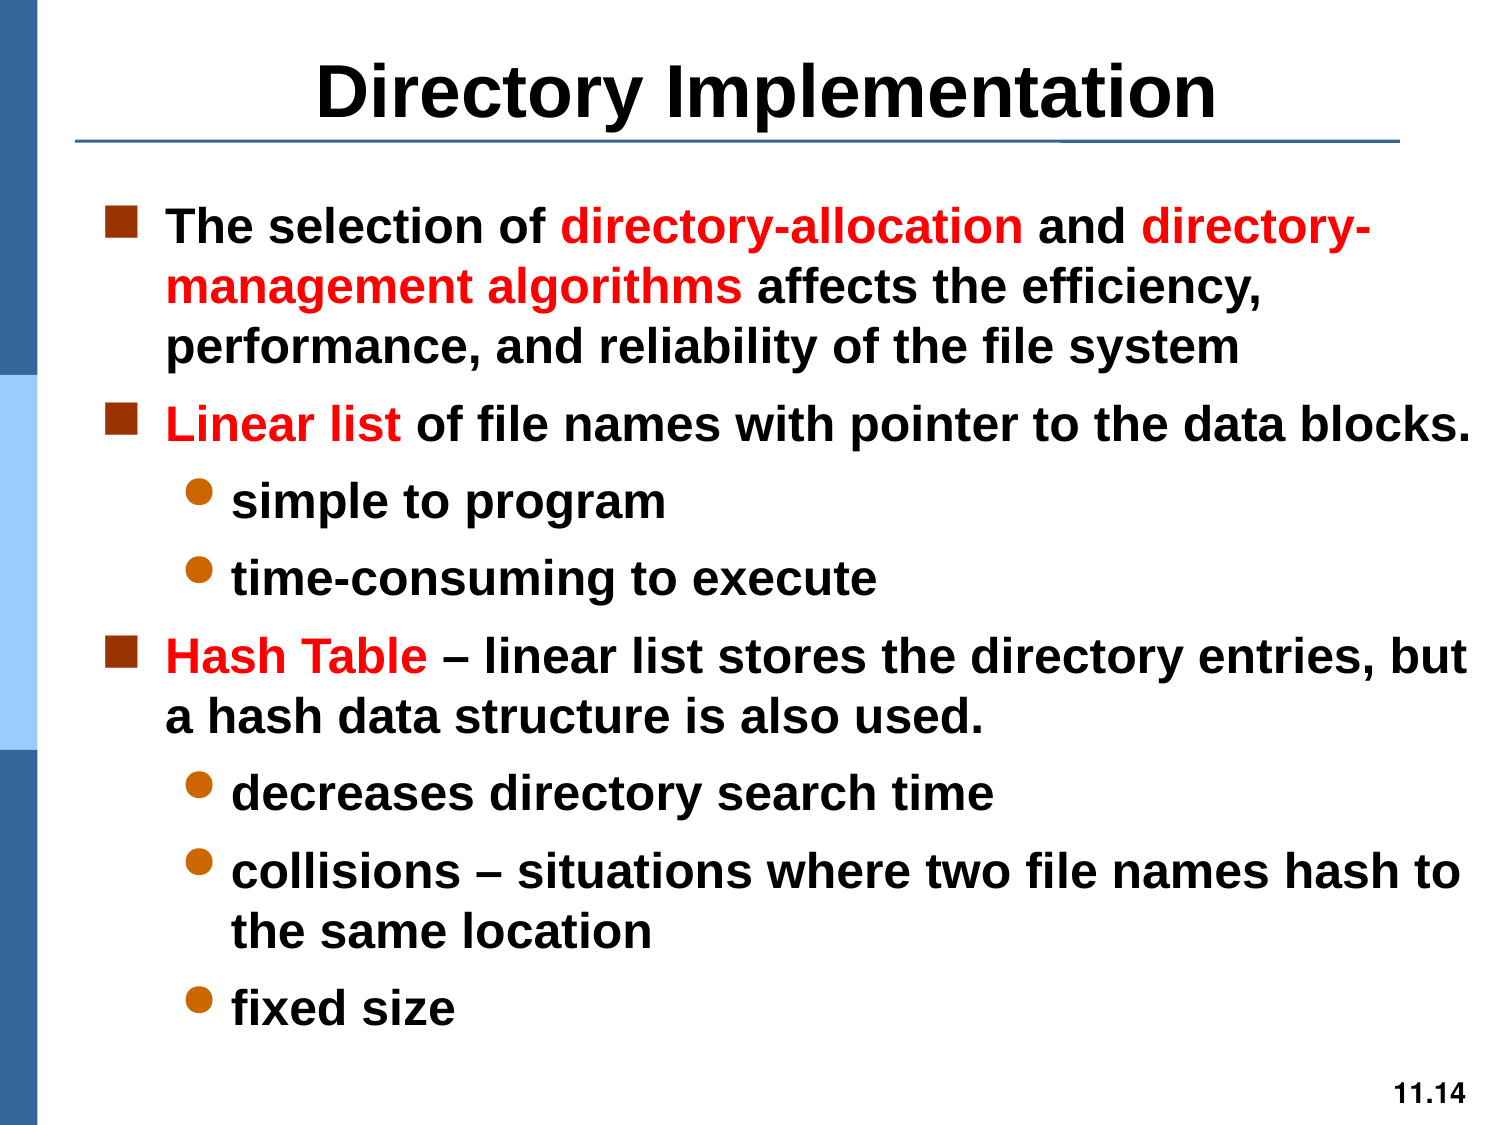

# Directory Implementation
The selection of directory-allocation and directory-management algorithms affects the efficiency, performance, and reliability of the file system
Linear list of file names with pointer to the data blocks.
simple to program
time-consuming to execute
Hash Table – linear list stores the directory entries, but a hash data structure is also used.
decreases directory search time
collisions – situations where two file names hash to the same location
fixed size